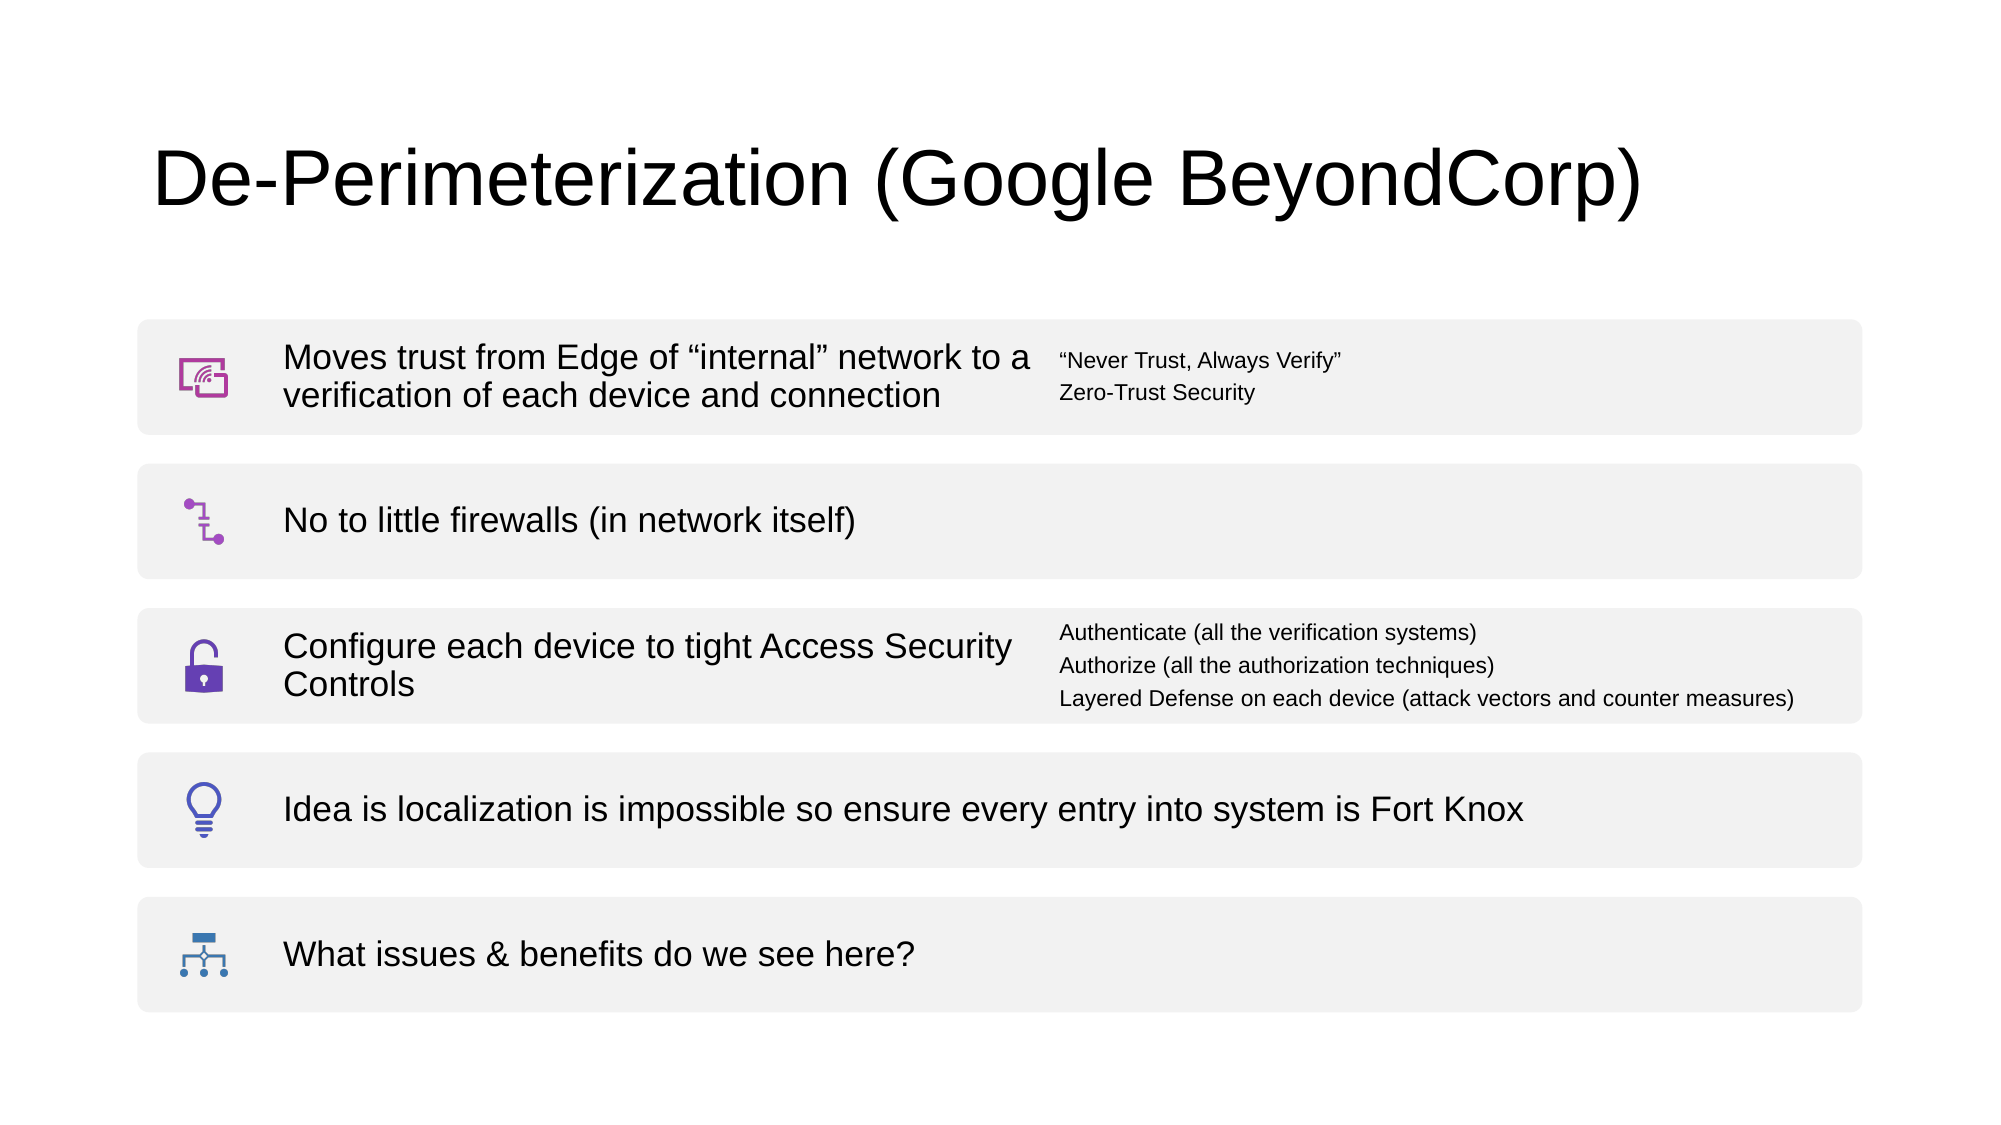

# De-Perimeterization (Google BeyondCorp)
Moves trust from Edge of “internal” network to a verification of each device and connection
“Never Trust, Always Verify”
Zero-Trust Security
No to little firewalls (in network itself)
Configure each device to tight Access Security Controls
Authenticate (all the verification systems)
Authorize (all the authorization techniques)
Layered Defense on each device (attack vectors and counter measures)
Idea is localization is impossible so ensure every entry into system is Fort Knox
What issues & benefits do we see here?